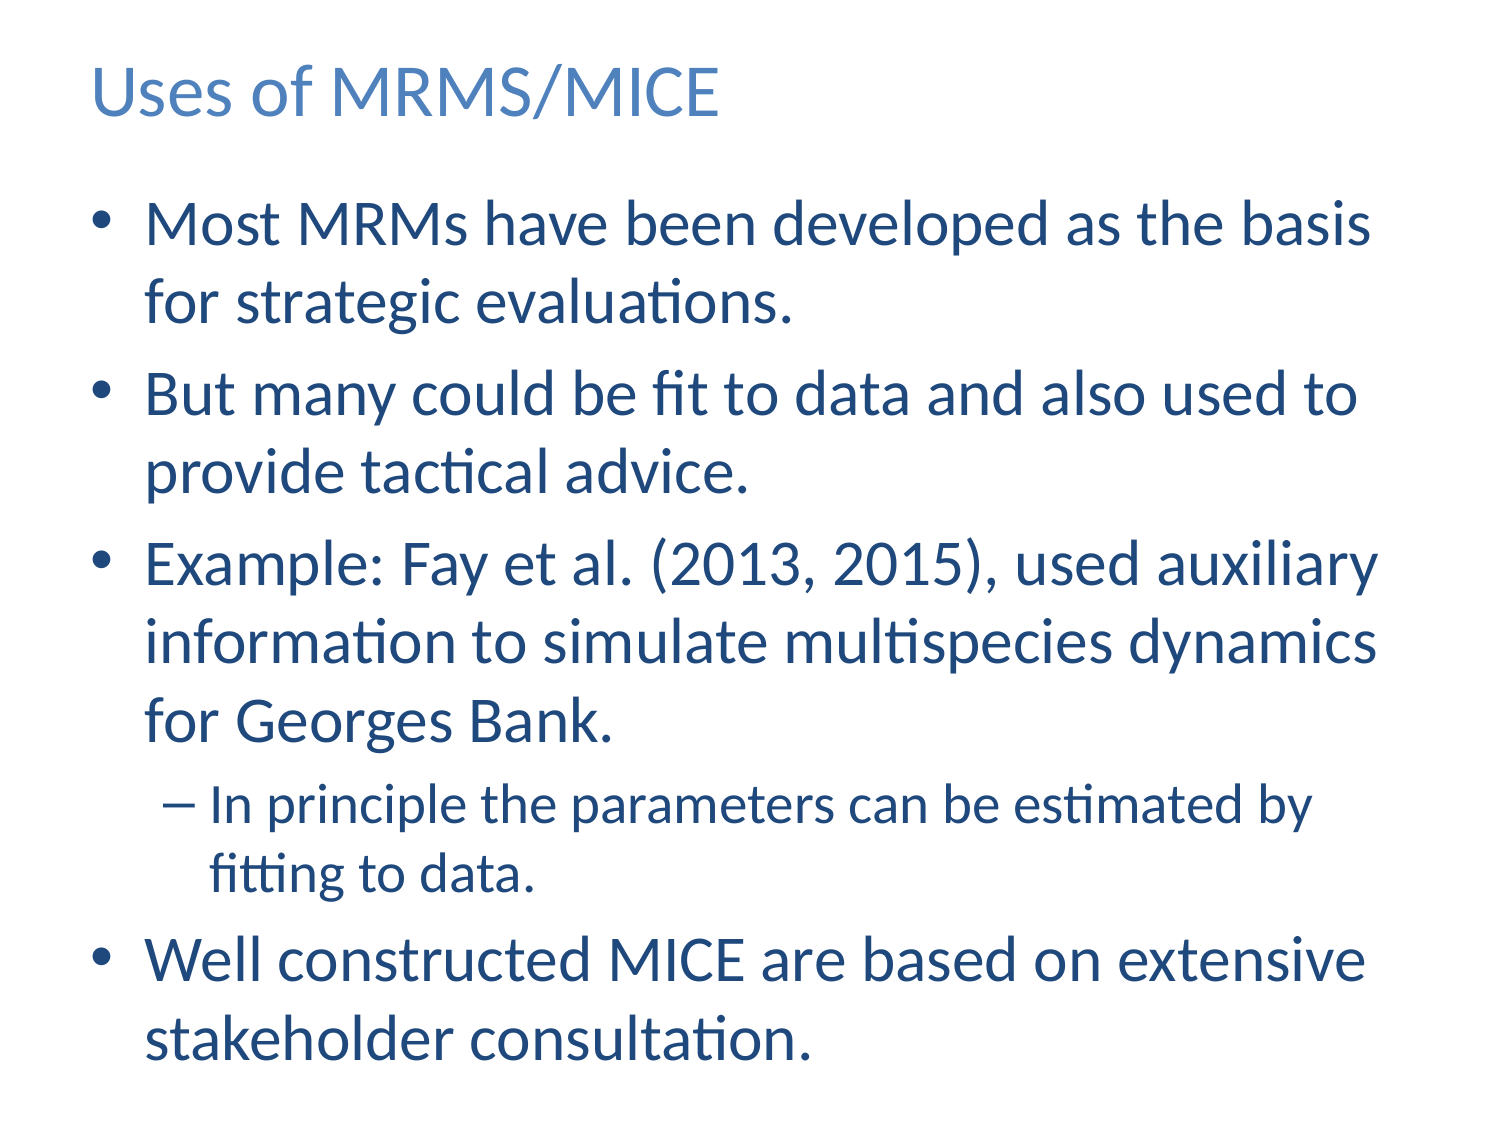

# Uses of MRMS/MICE
Most MRMs have been developed as the basis for strategic evaluations.
But many could be fit to data and also used to provide tactical advice.
Example: Fay et al. (2013, 2015), used auxiliary information to simulate multispecies dynamics for Georges Bank.
In principle the parameters can be estimated by fitting to data.
Well constructed MICE are based on extensive stakeholder consultation.